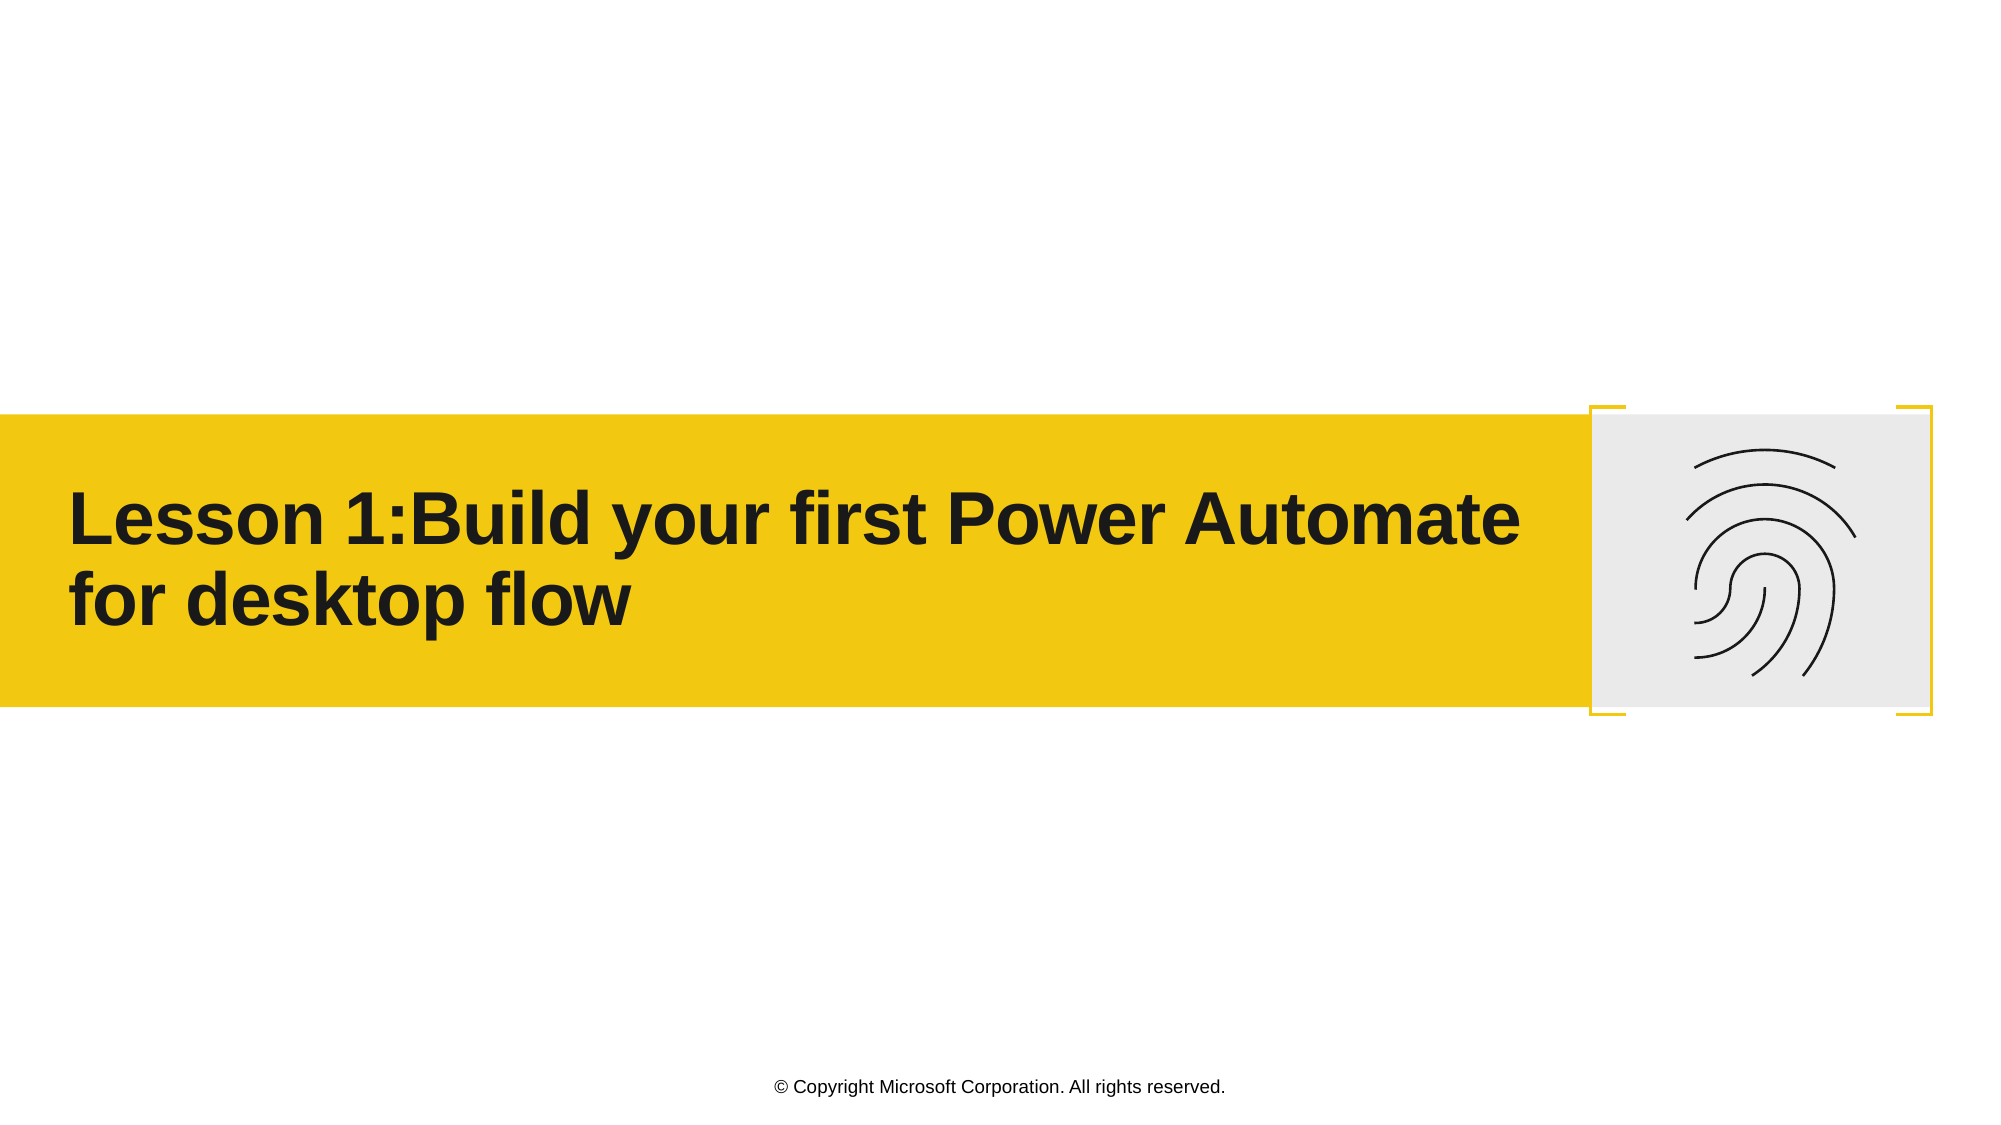

# Lesson 1:Build your first Power Automate for desktop flow